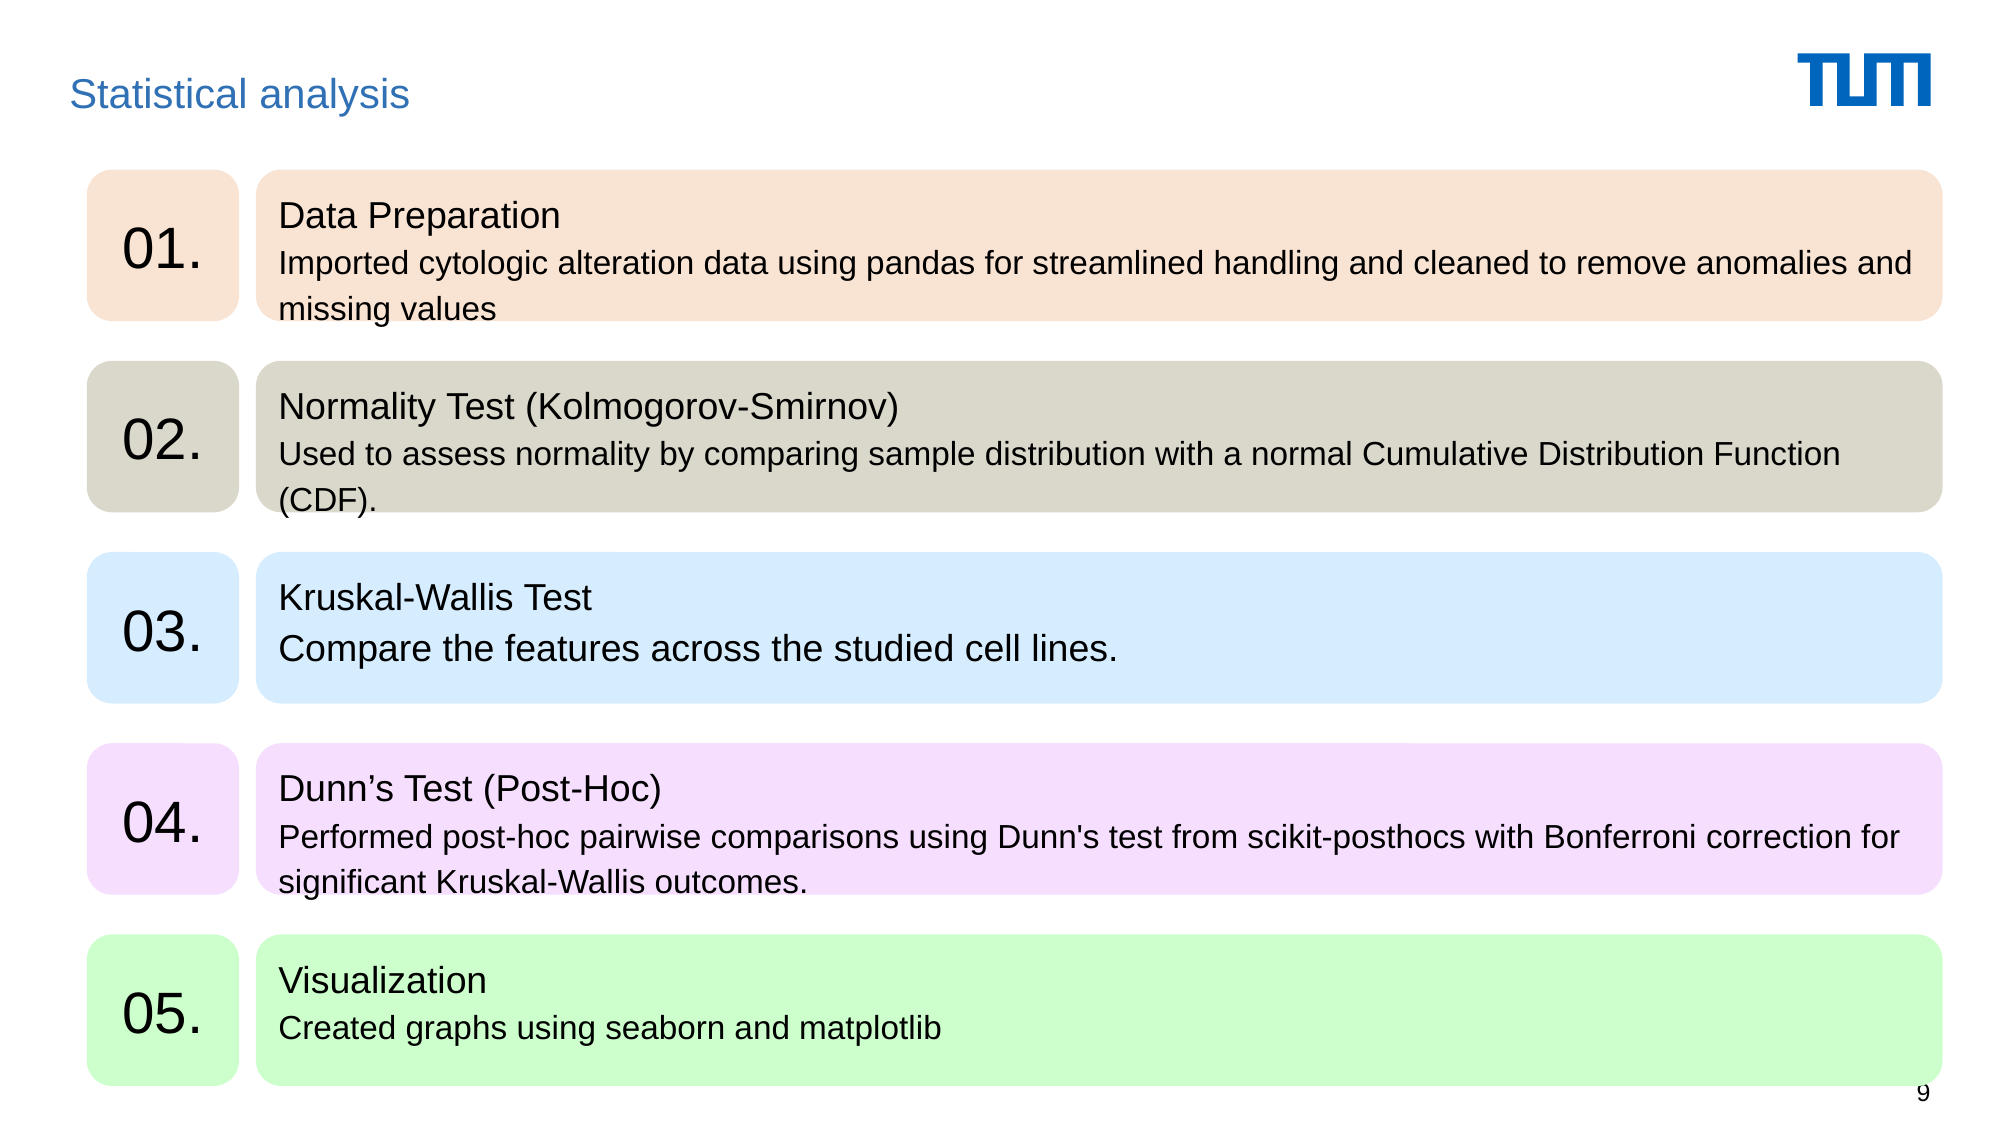

Statistical analysis
01.
Data Preparation
Imported cytologic alteration data using pandas for streamlined handling and cleaned to remove anomalies and missing values
02.
Normality Test (Kolmogorov-Smirnov)
Used to assess normality by comparing sample distribution with a normal Cumulative Distribution Function (CDF).
03.
Kruskal-Wallis Test
Compare the features across the studied cell lines.
04.
Dunn’s Test (Post-Hoc)
Performed post-hoc pairwise comparisons using Dunn's test from scikit-posthocs with Bonferroni correction for significant Kruskal-Wallis outcomes.
05.
Visualization
Created graphs using seaborn and matplotlib
9